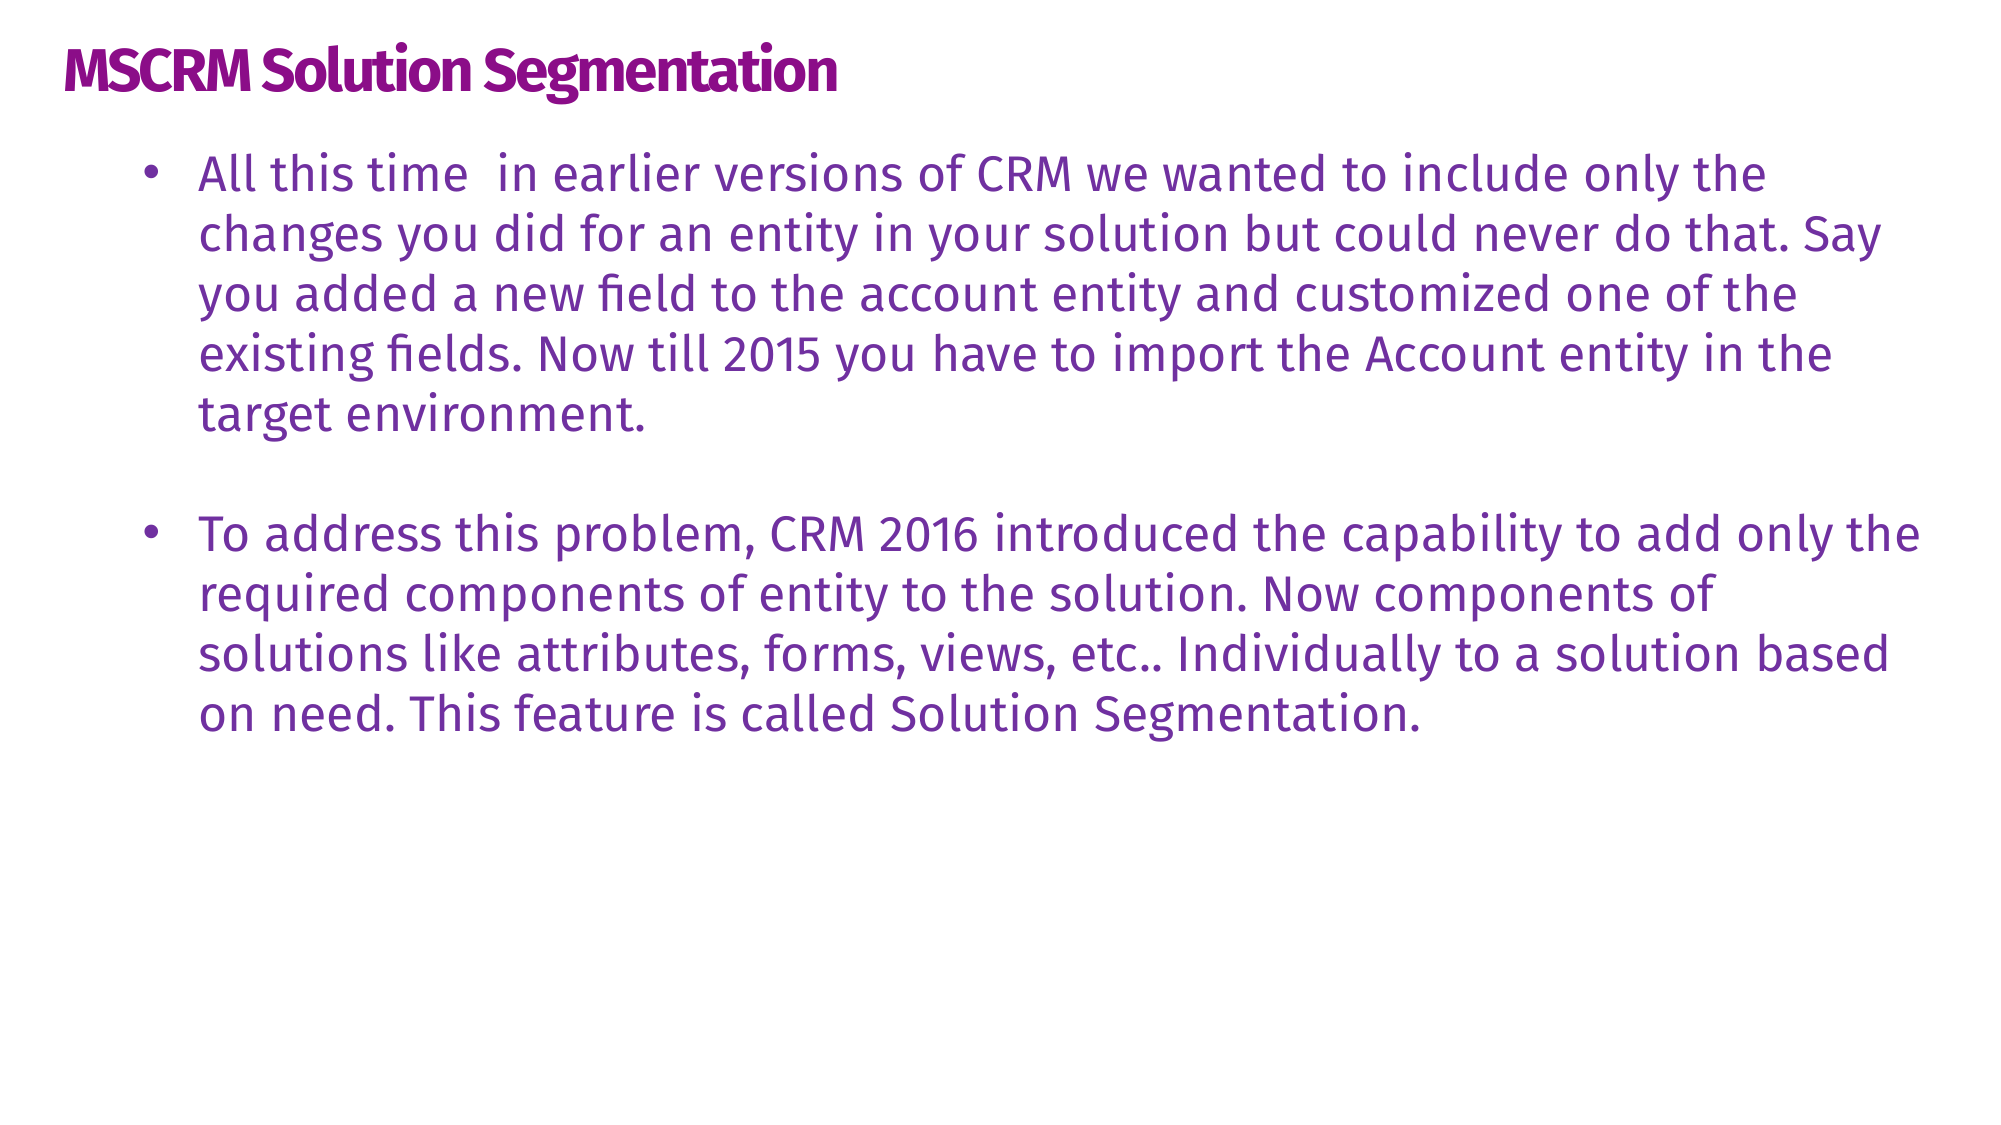

# MSCRM Solution Segmentation
All this time  in earlier versions of CRM we wanted to include only the changes you did for an entity in your solution but could never do that. Say you added a new field to the account entity and customized one of the existing fields. Now till 2015 you have to import the Account entity in the target environment.

To address this problem, CRM 2016 introduced the capability to add only the required components of entity to the solution. Now components of solutions like attributes, forms, views, etc.. Individually to a solution based on need. This feature is called Solution Segmentation.